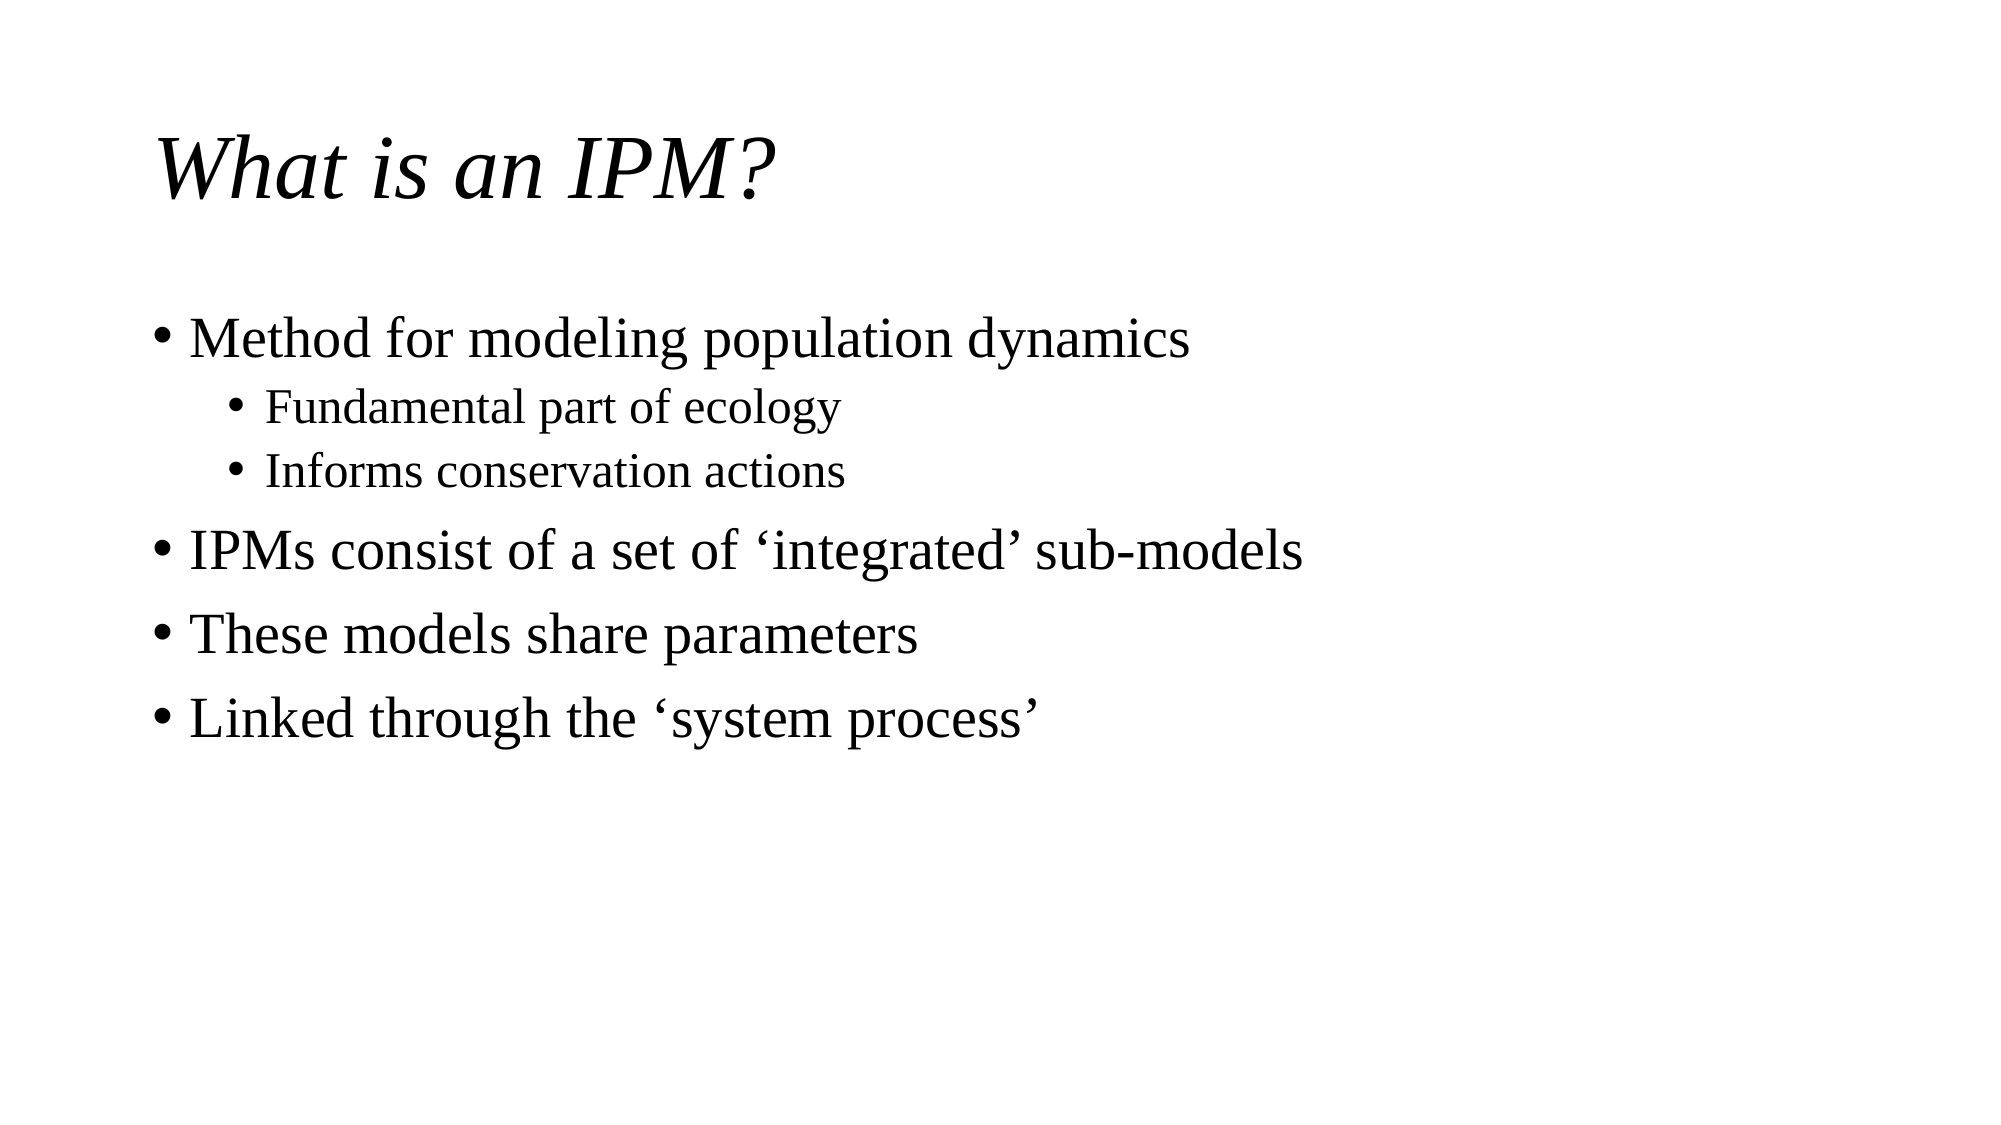

# What is an IPM?
Method for modeling population dynamics
Fundamental part of ecology
Informs conservation actions
IPMs consist of a set of ‘integrated’ sub-models
These models share parameters
Linked through the ‘system process’